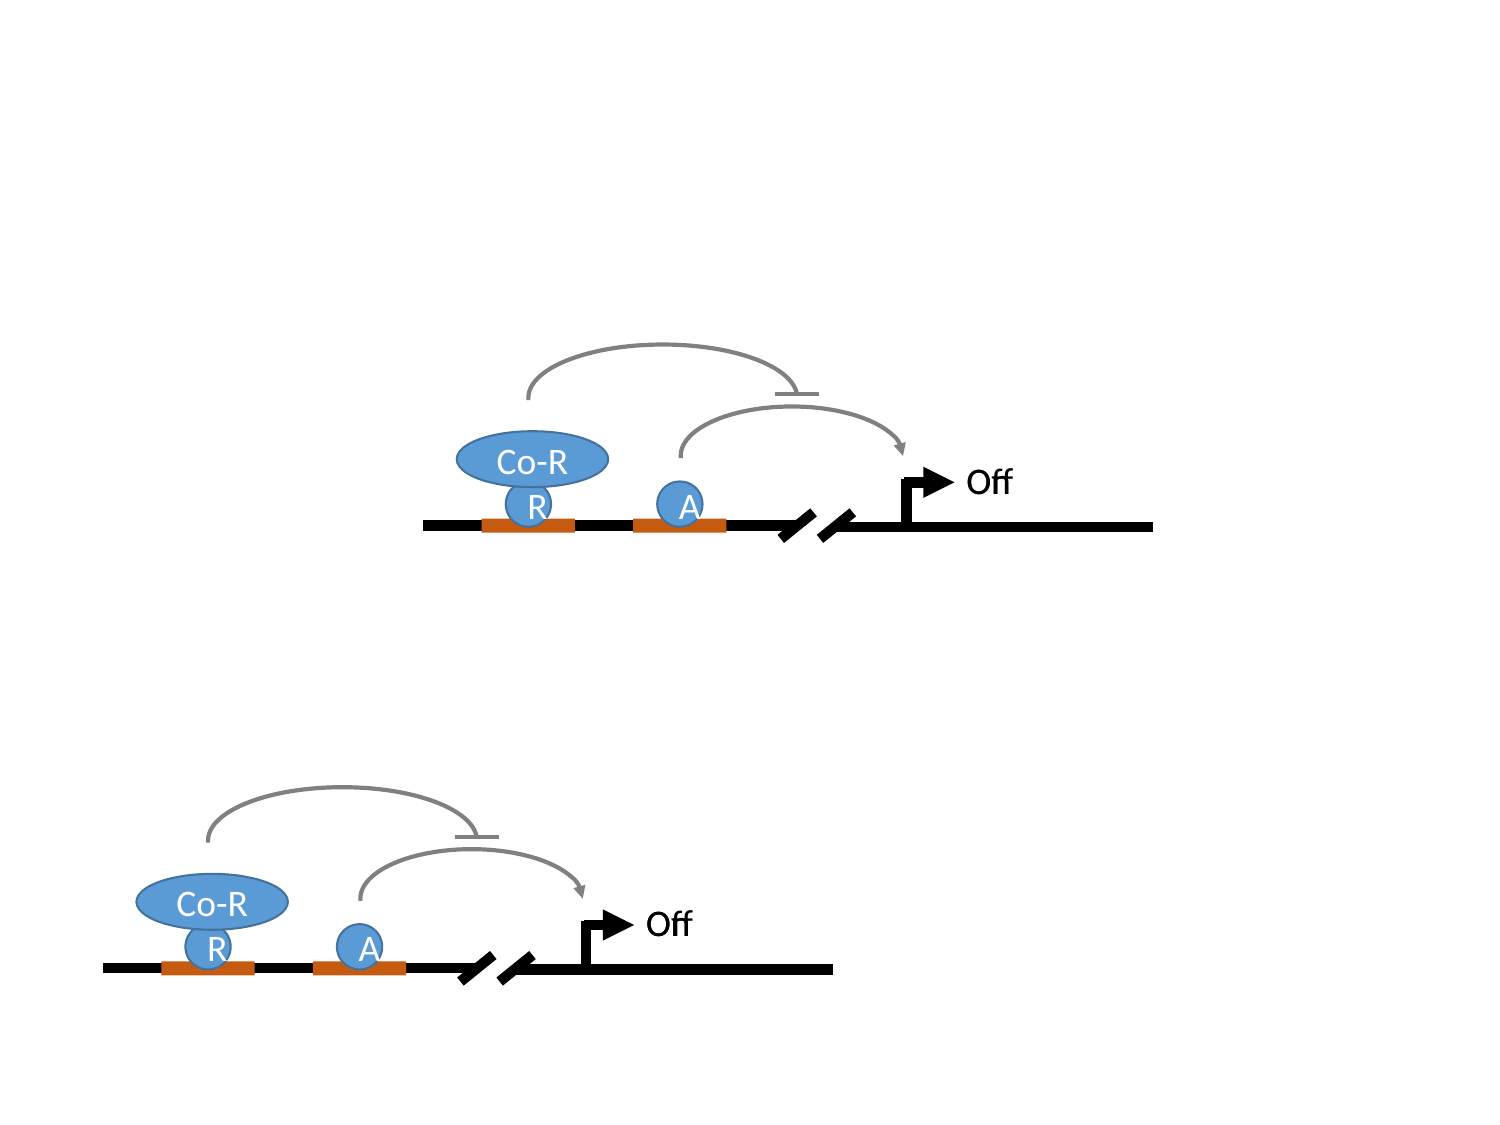

#

Co-R
On
Off
R
A

Co-R
On
Off
R
A